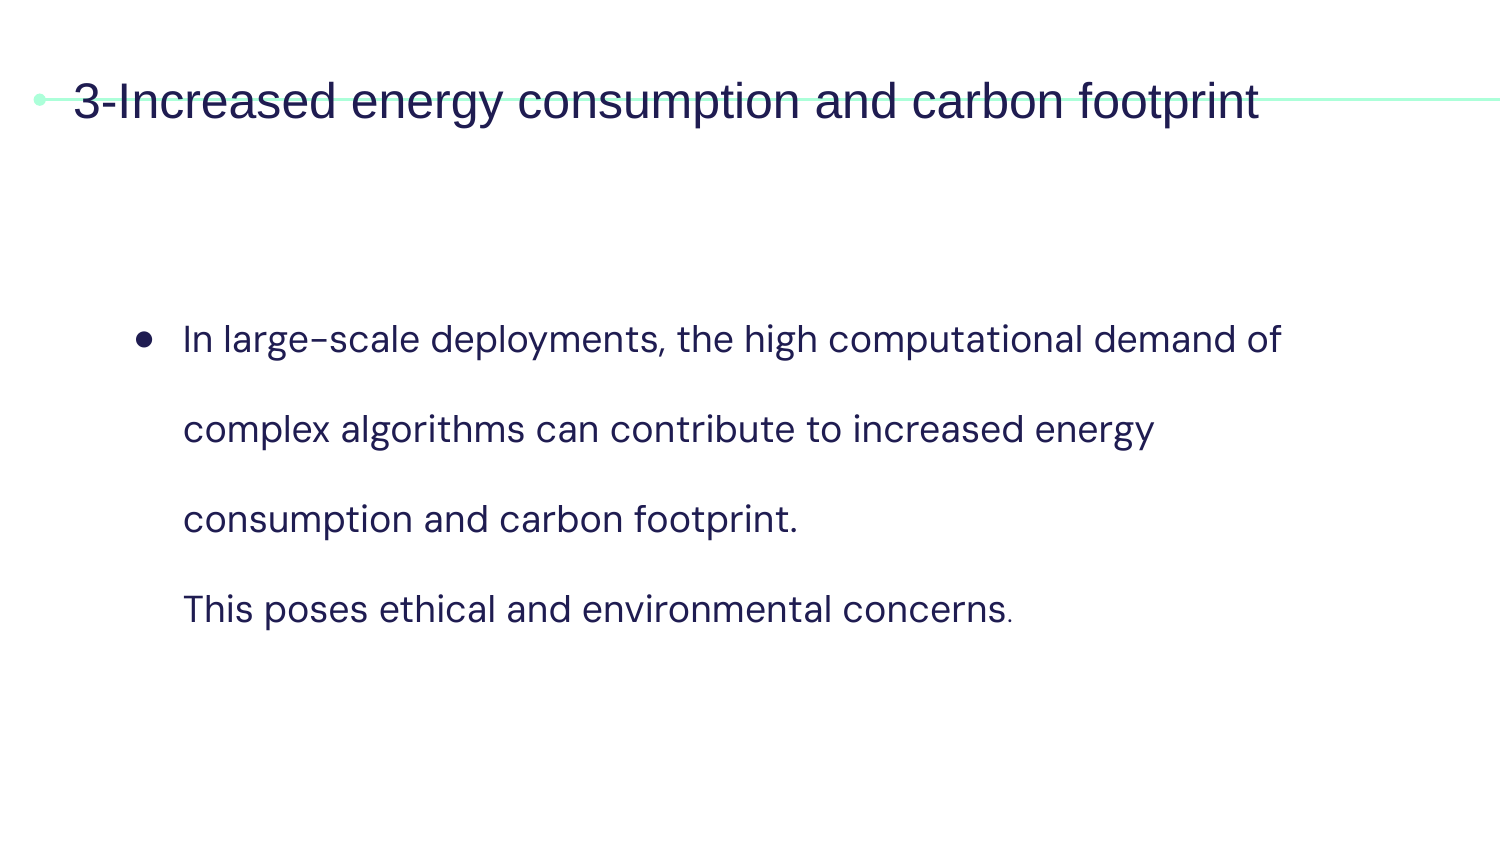

# 3-Increased energy consumption and carbon footprint
In large-scale deployments, the high computational demand of complex algorithms can contribute to increased energy consumption and carbon footprint.
     This poses ethical and environmental concerns.